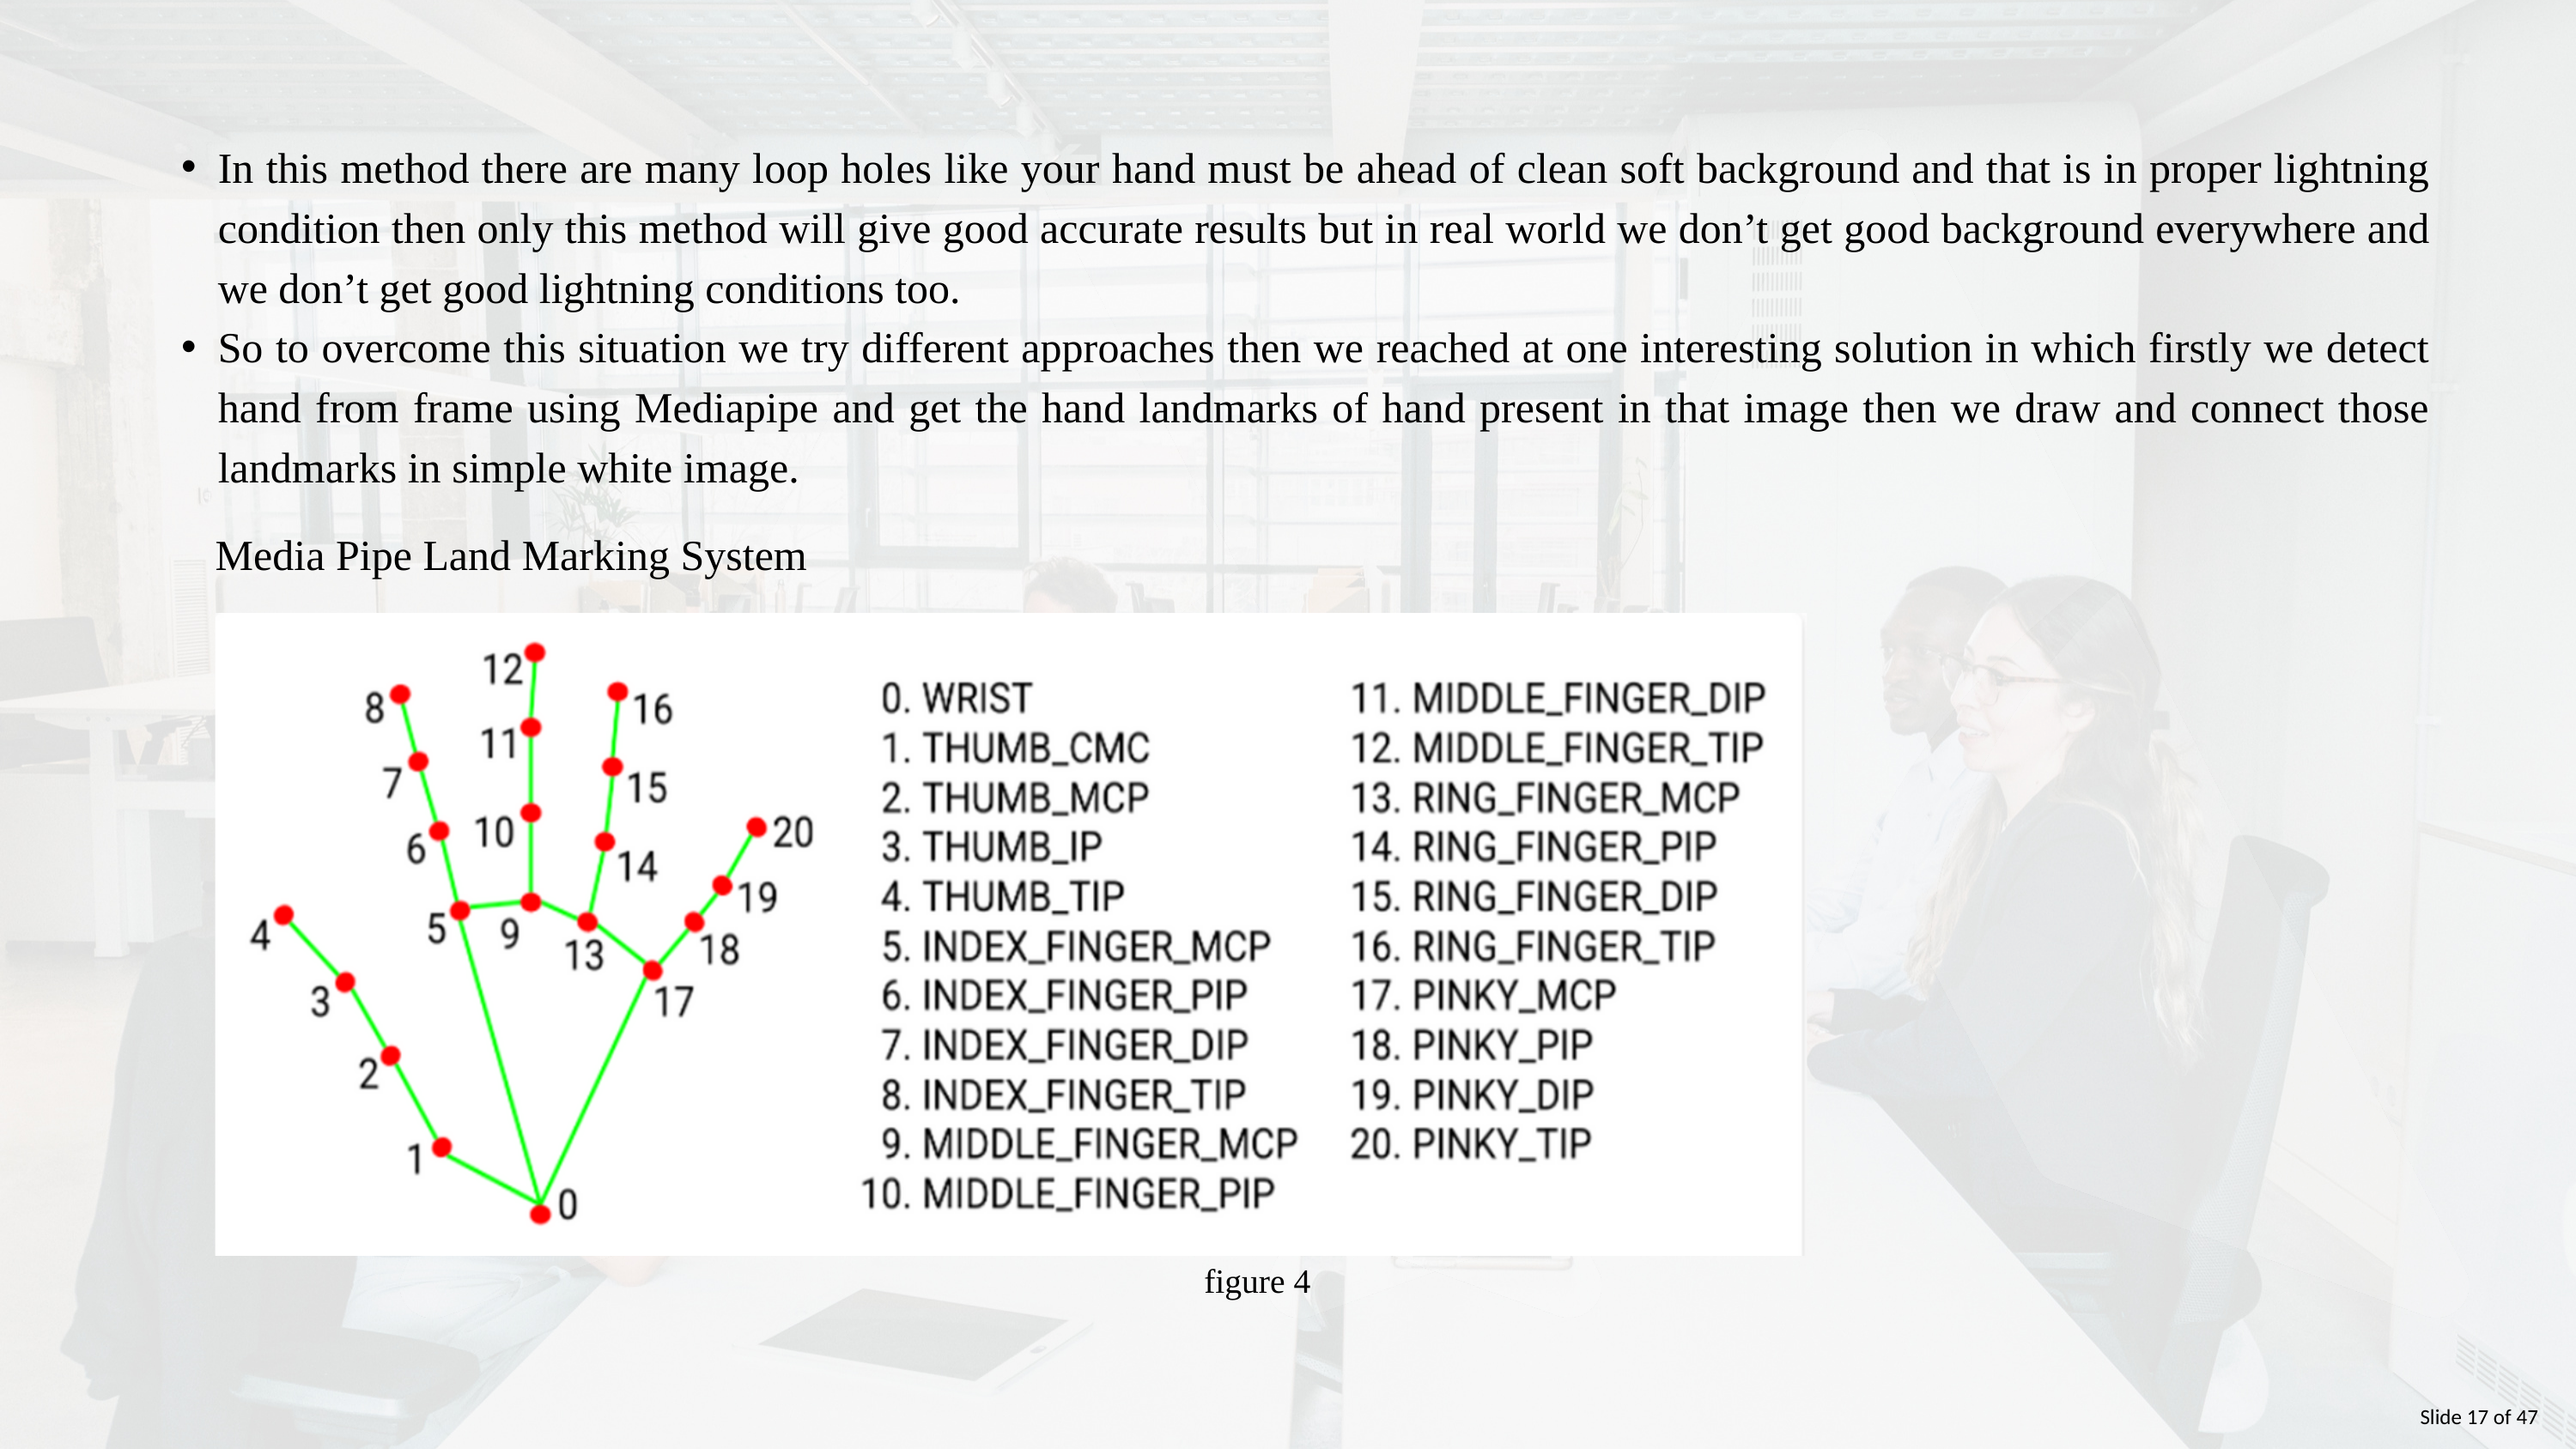

In this method there are many loop holes like your hand must be ahead of clean soft background and that is in proper lightning condition then only this method will give good accurate results but in real world we don’t get good background everywhere and we don’t get good lightning conditions too.
So to overcome this situation we try different approaches then we reached at one interesting solution in which firstly we detect hand from frame using Mediapipe and get the hand landmarks of hand present in that image then we draw and connect those landmarks in simple white image.
Media Pipe Land Marking System

SignSpeak, Dep of AIML
figure 4
Slide 17 of 47